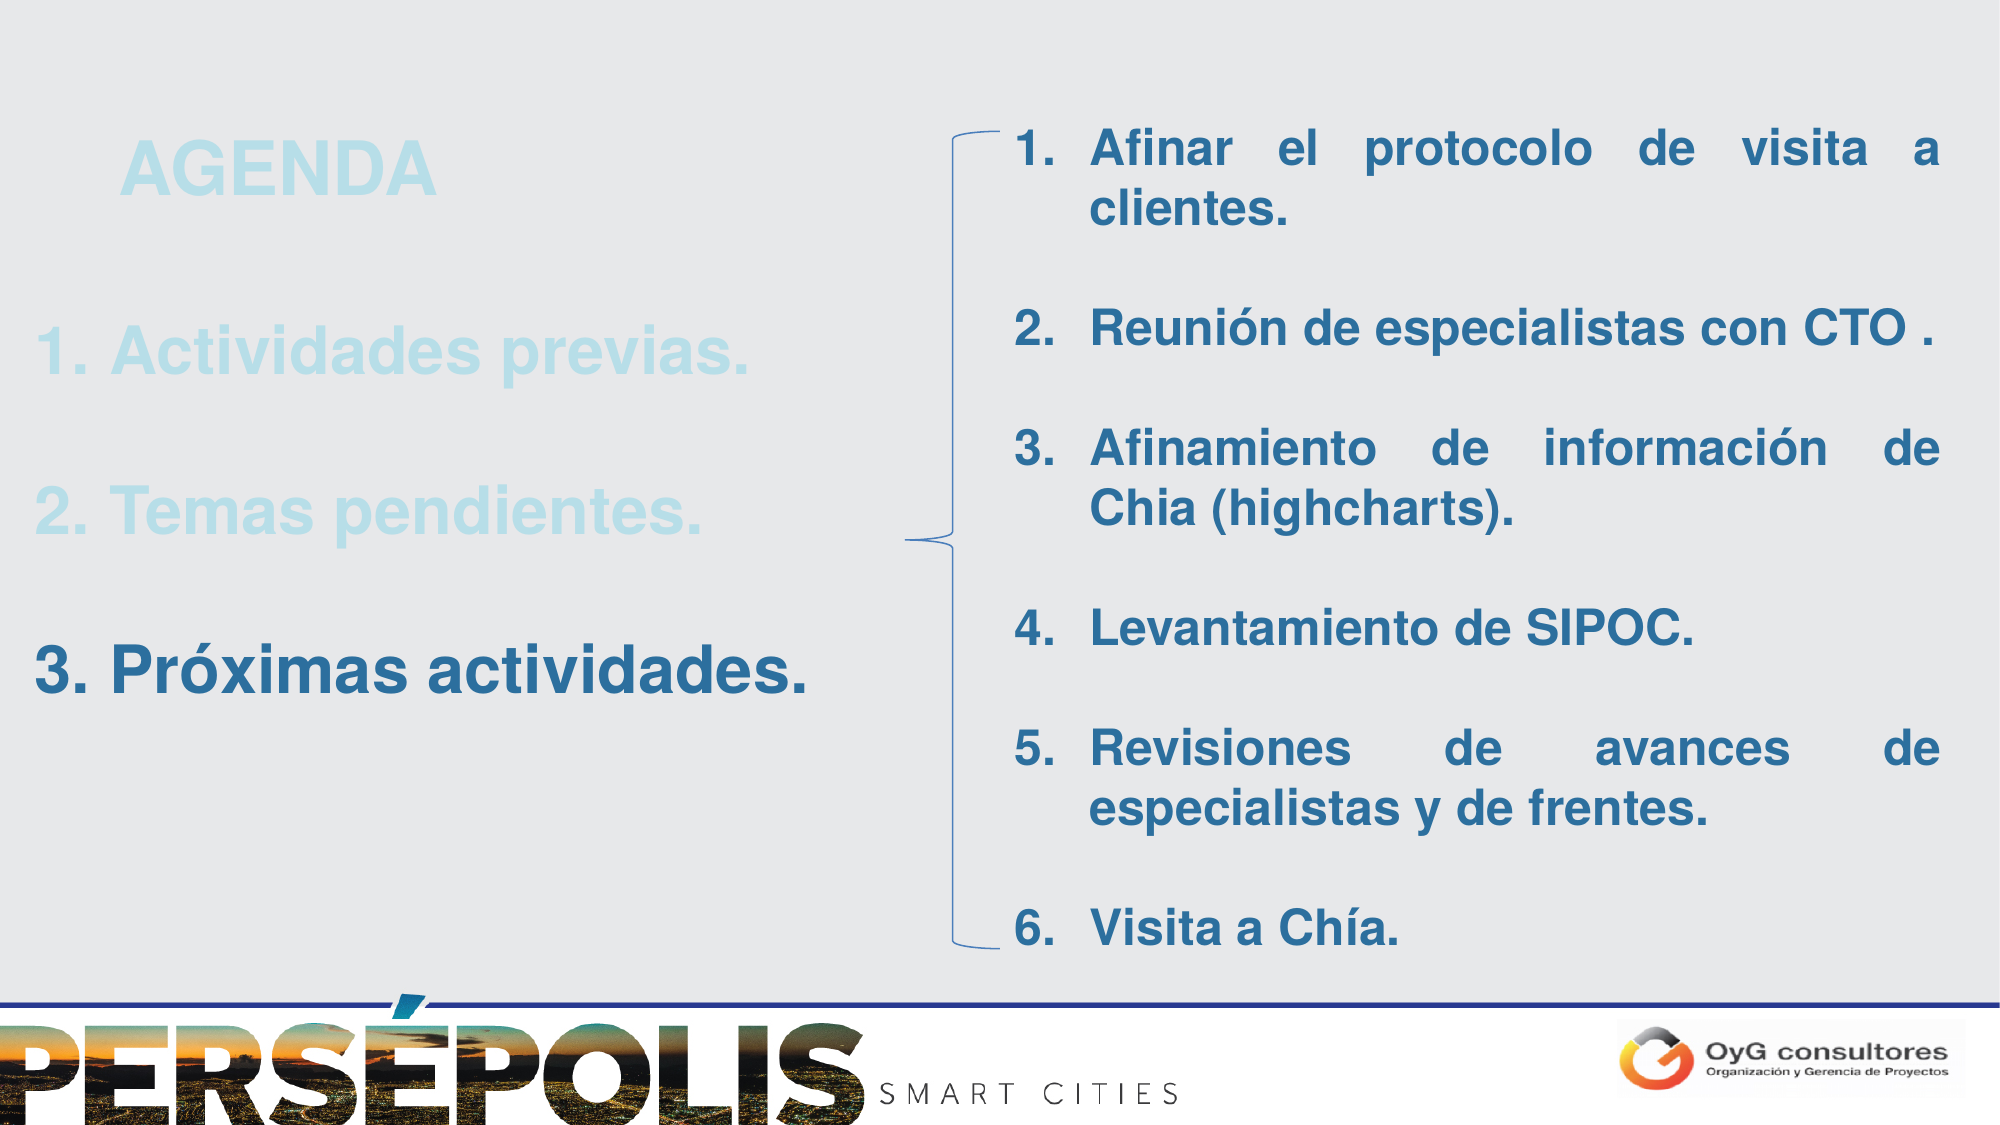

Afinar el protocolo de visita a clientes.

Reunión de especialistas con CTO .

Afinamiento de información de Chia (highcharts).

Levantamiento de SIPOC.

Revisiones de avances de especialistas y de frentes.

Visita a Chía.

AGENDA

Actividades previas.

Temas pendientes.

Próximas actividades.